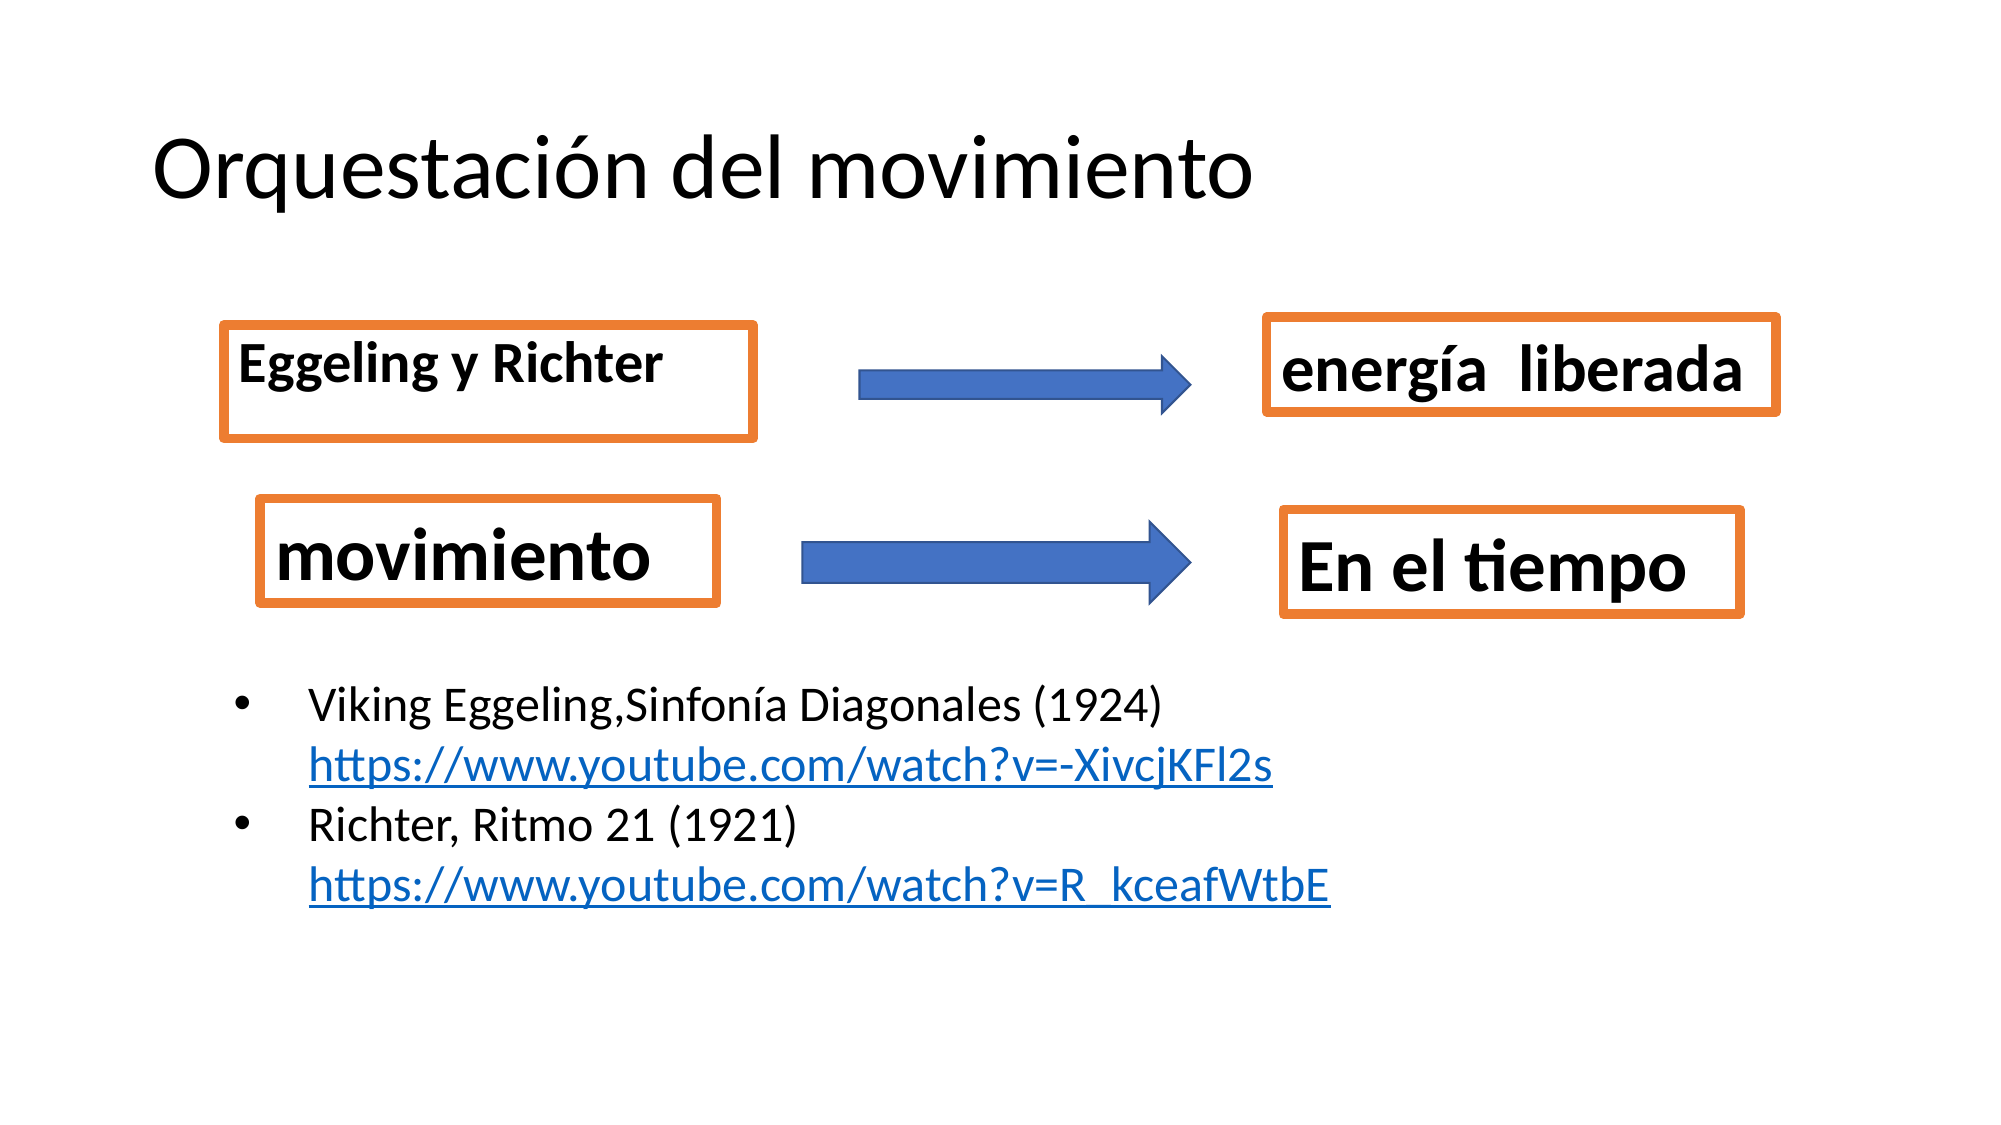

# Orquestación del movimiento
energía  liberada
Eggeling y Richter

movimiento
En el tiempo

Viking Eggeling,Sinfonía Diagonales (1924) https://www.youtube.com/watch?v=-XivcjKFl2s
Richter, Ritmo 21 (1921) https://www.youtube.com/watch?v=R_kceafWtbE